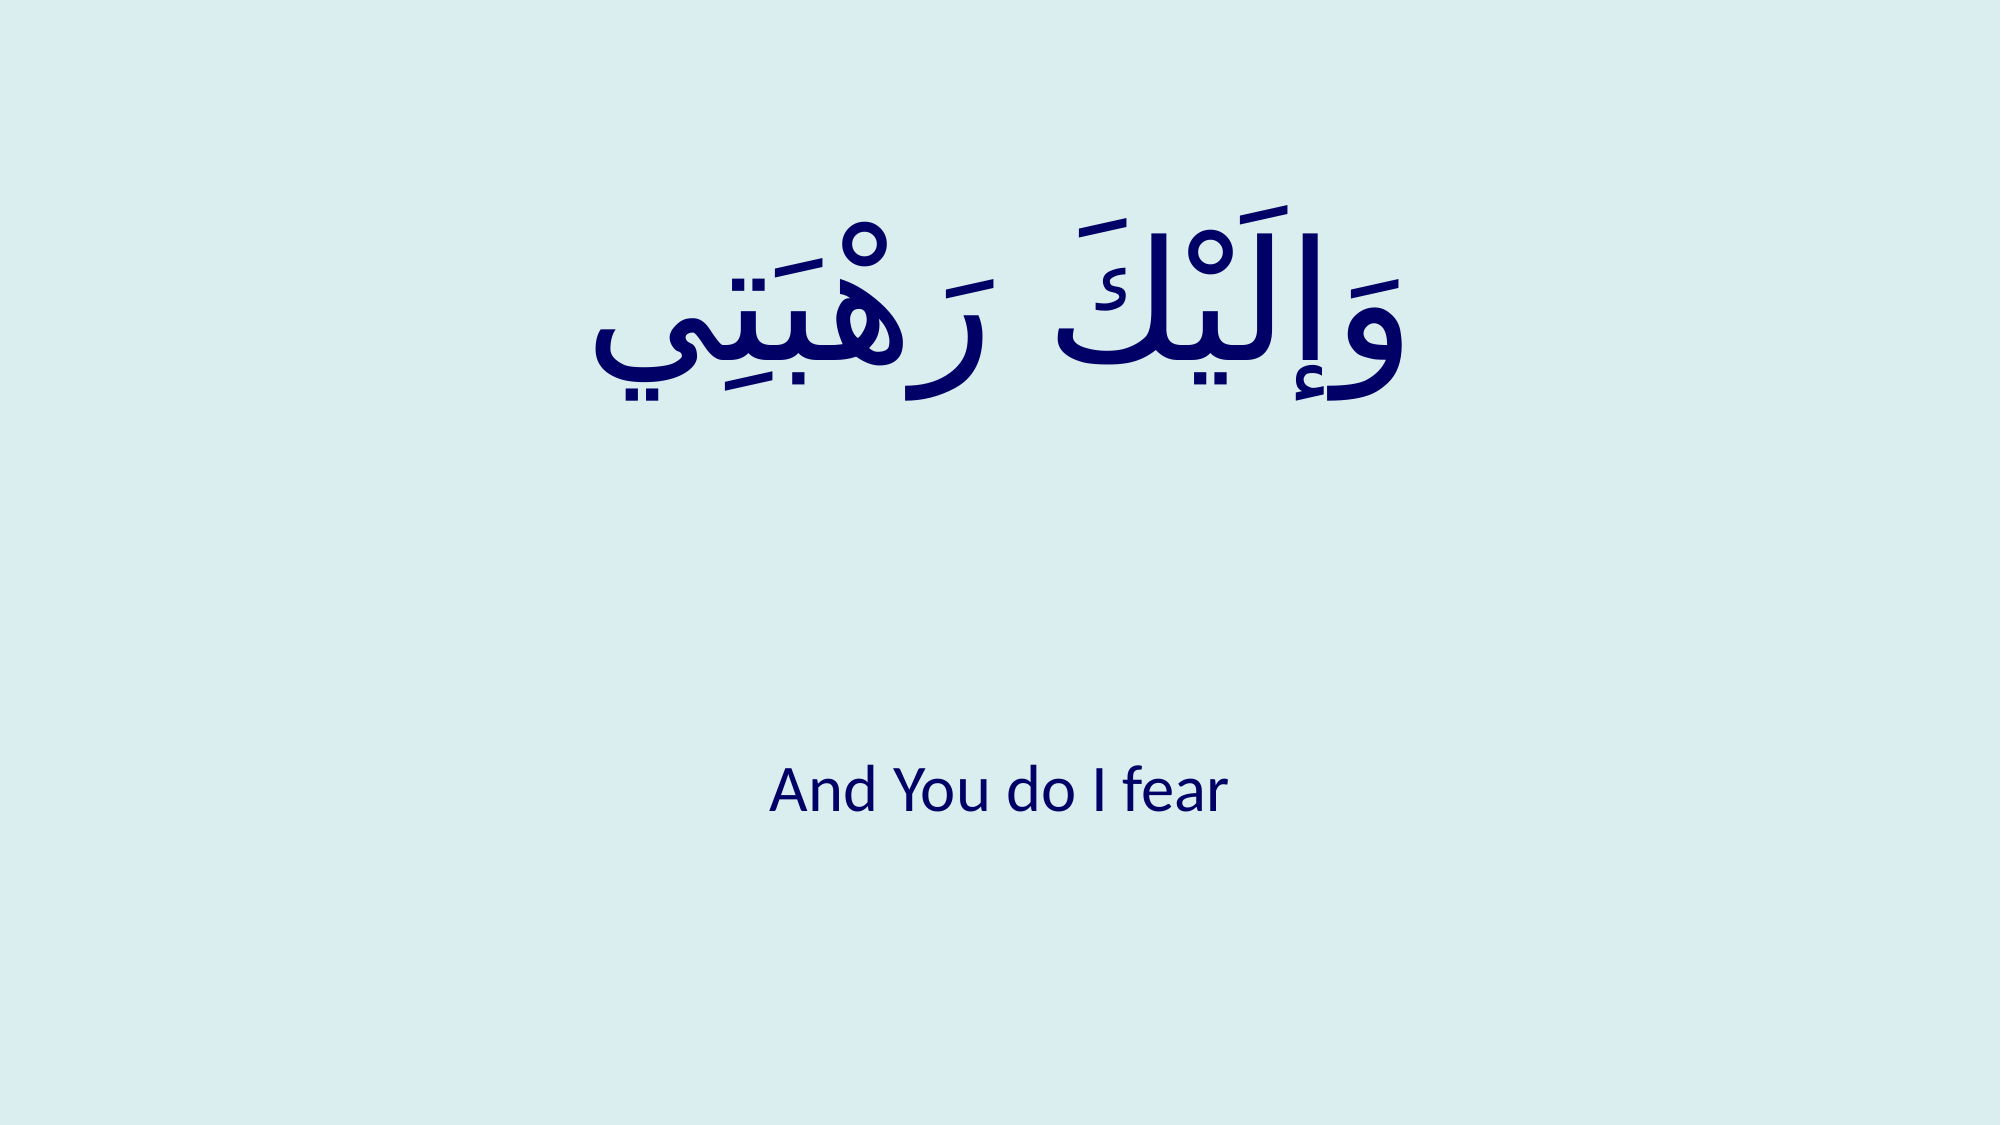

# وَإلَيْكَ رَهْبَتِي
And You do I fear